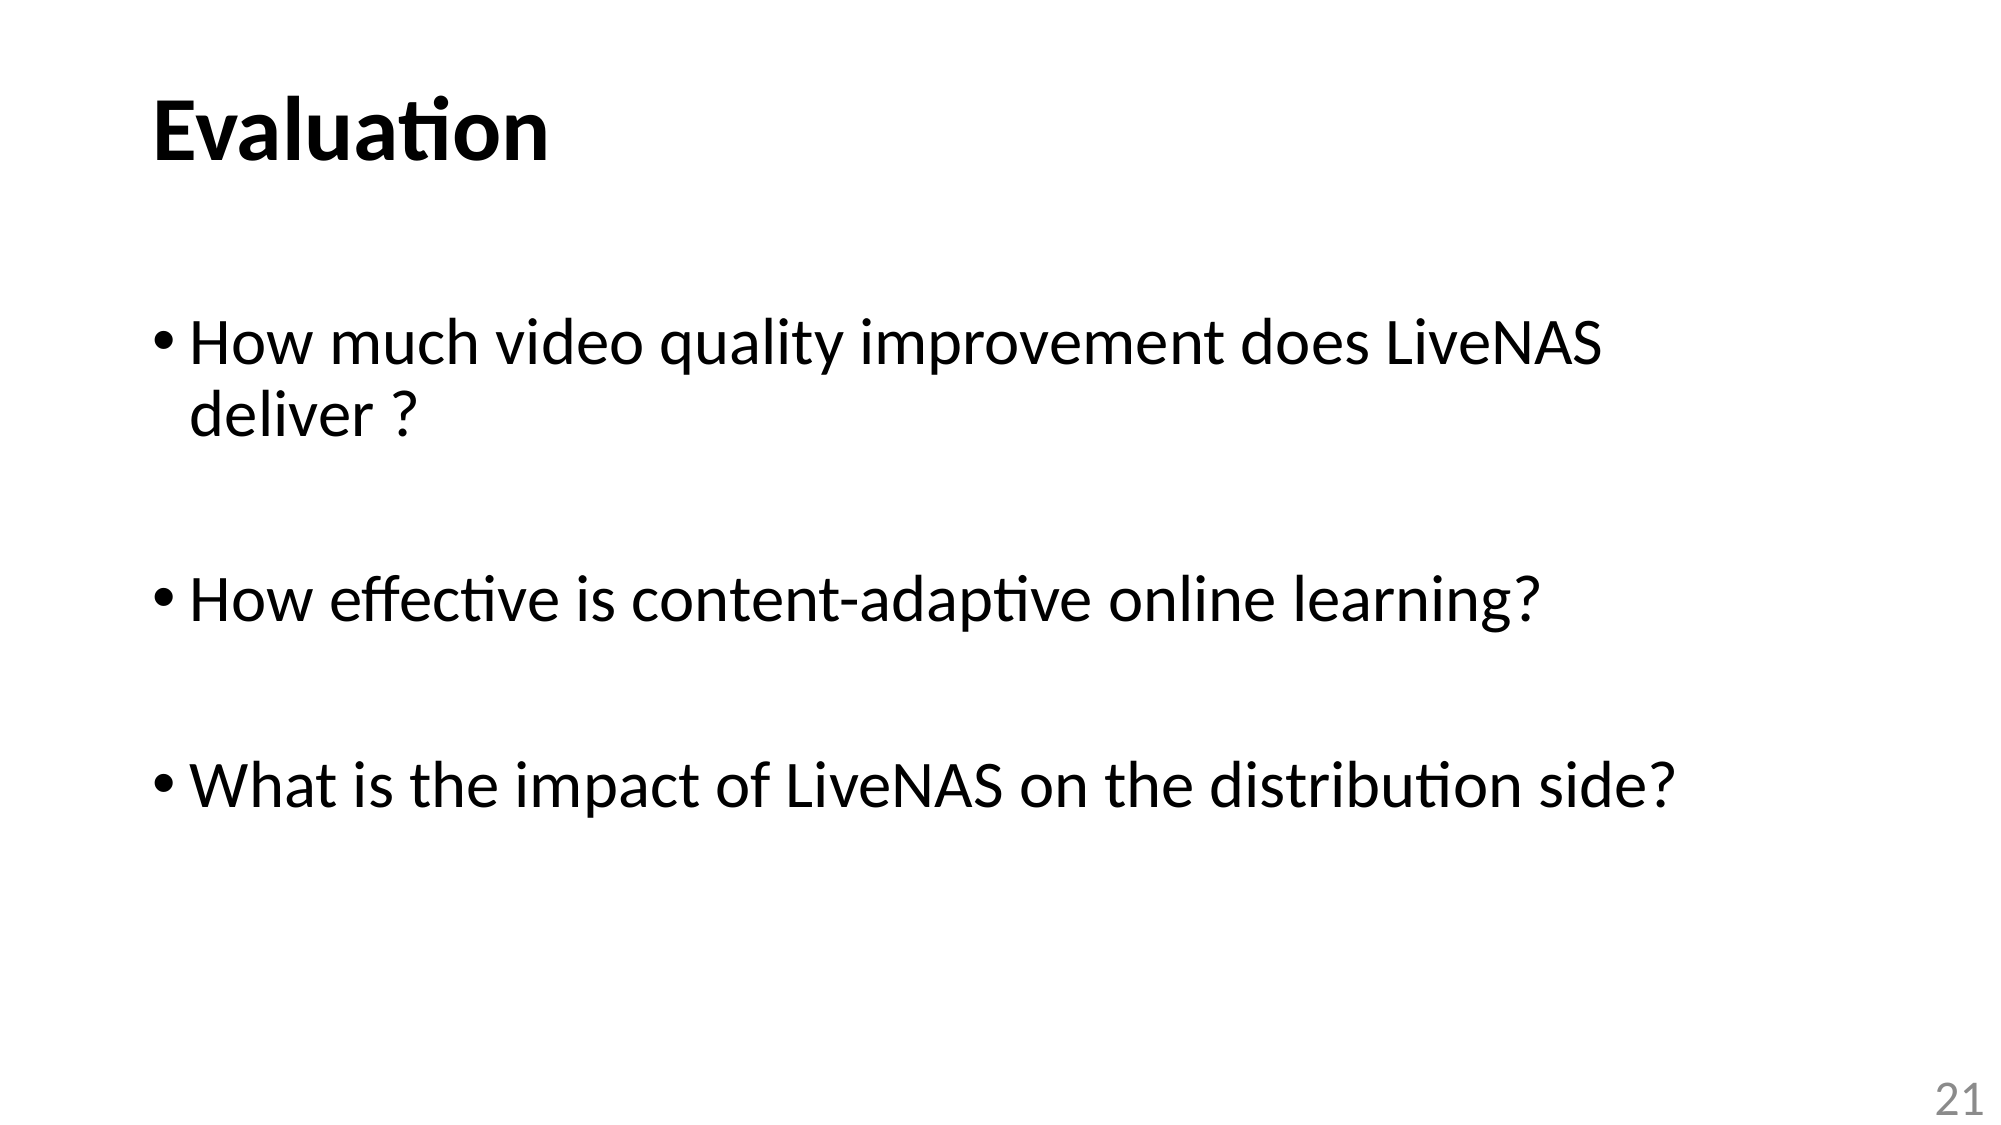

# Evaluation
How much video quality improvement does LiveNAS deliver ?

How effective is content-adaptive online learning?

What is the impact of LiveNAS on the distribution side?
21